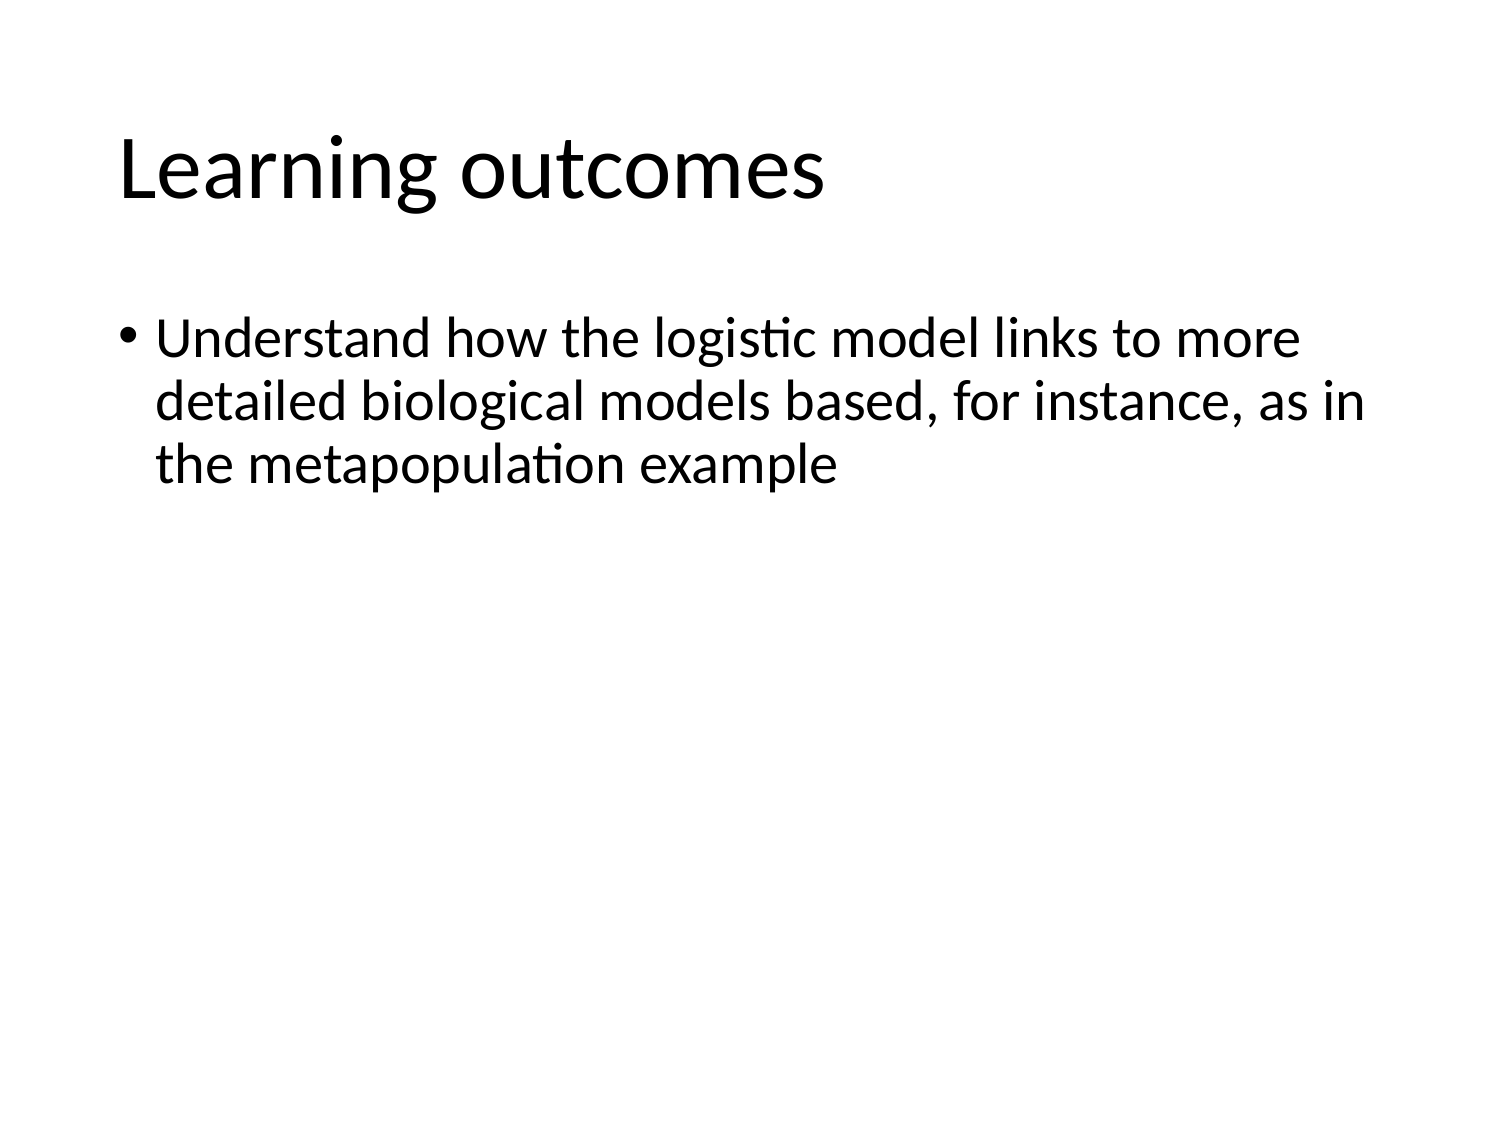

# Learning outcomes
Understand how the logistic model links to more detailed biological models based, for instance, as in the metapopulation example